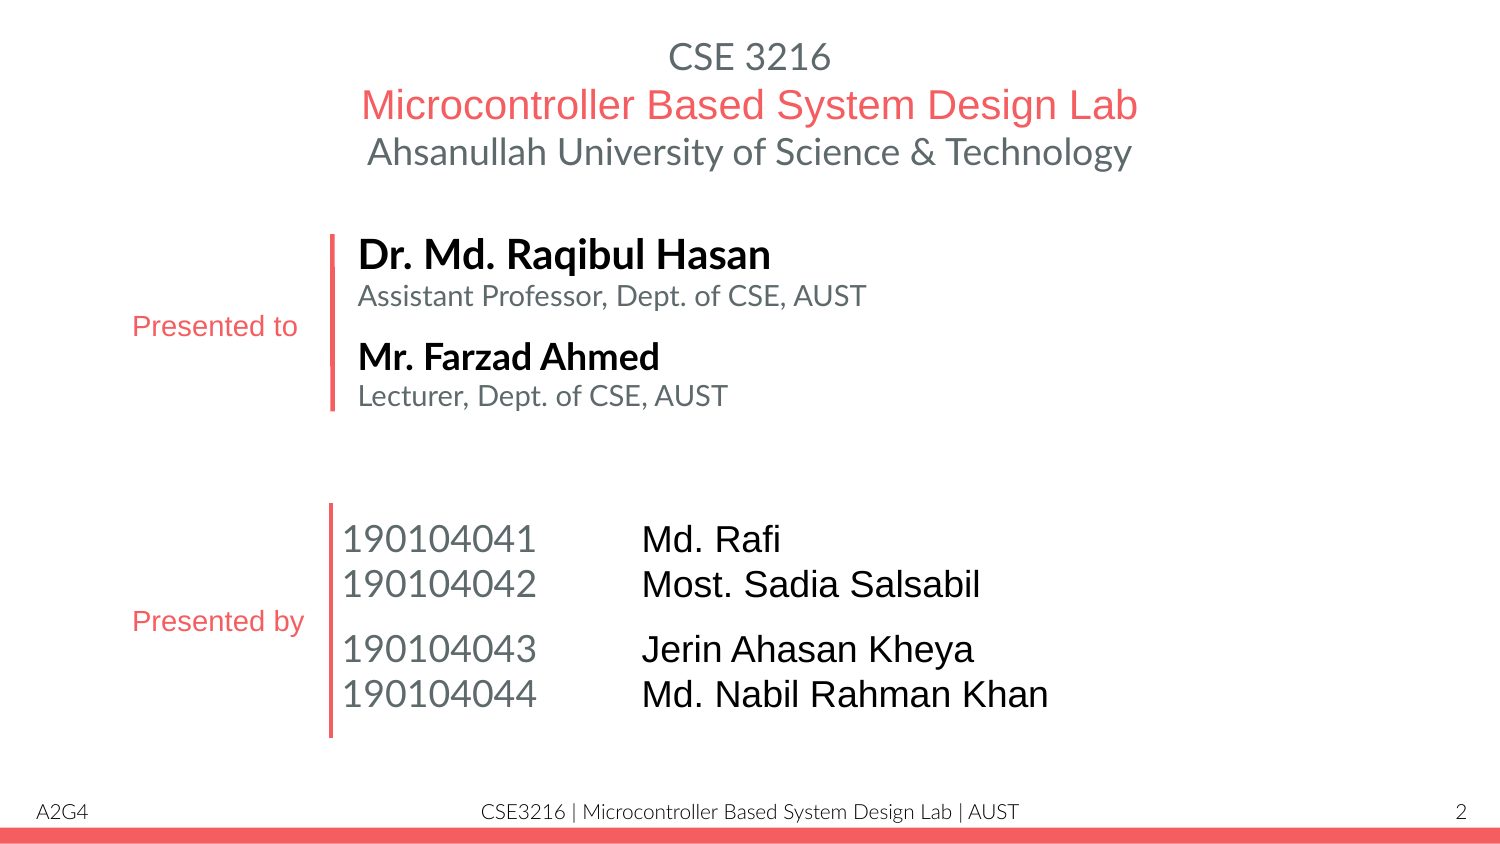

CSE 3216
Microcontroller Based System Design Lab
Ahsanullah University of Science & Technology
Dr. Md. Raqibul Hasan
Assistant Professor, Dept. of CSE, AUST

Mr. Farzad Ahmed
Lecturer, Dept. of CSE, AUST
Presented to
190104041	Md. Rafi
190104042	Most. Sadia Salsabil

190104043	Jerin Ahasan Kheya
190104044	Md. Nabil Rahman Khan
Presented by
A2G4
CSE3216 | Microcontroller Based System Design Lab | AUST
2
Presented by